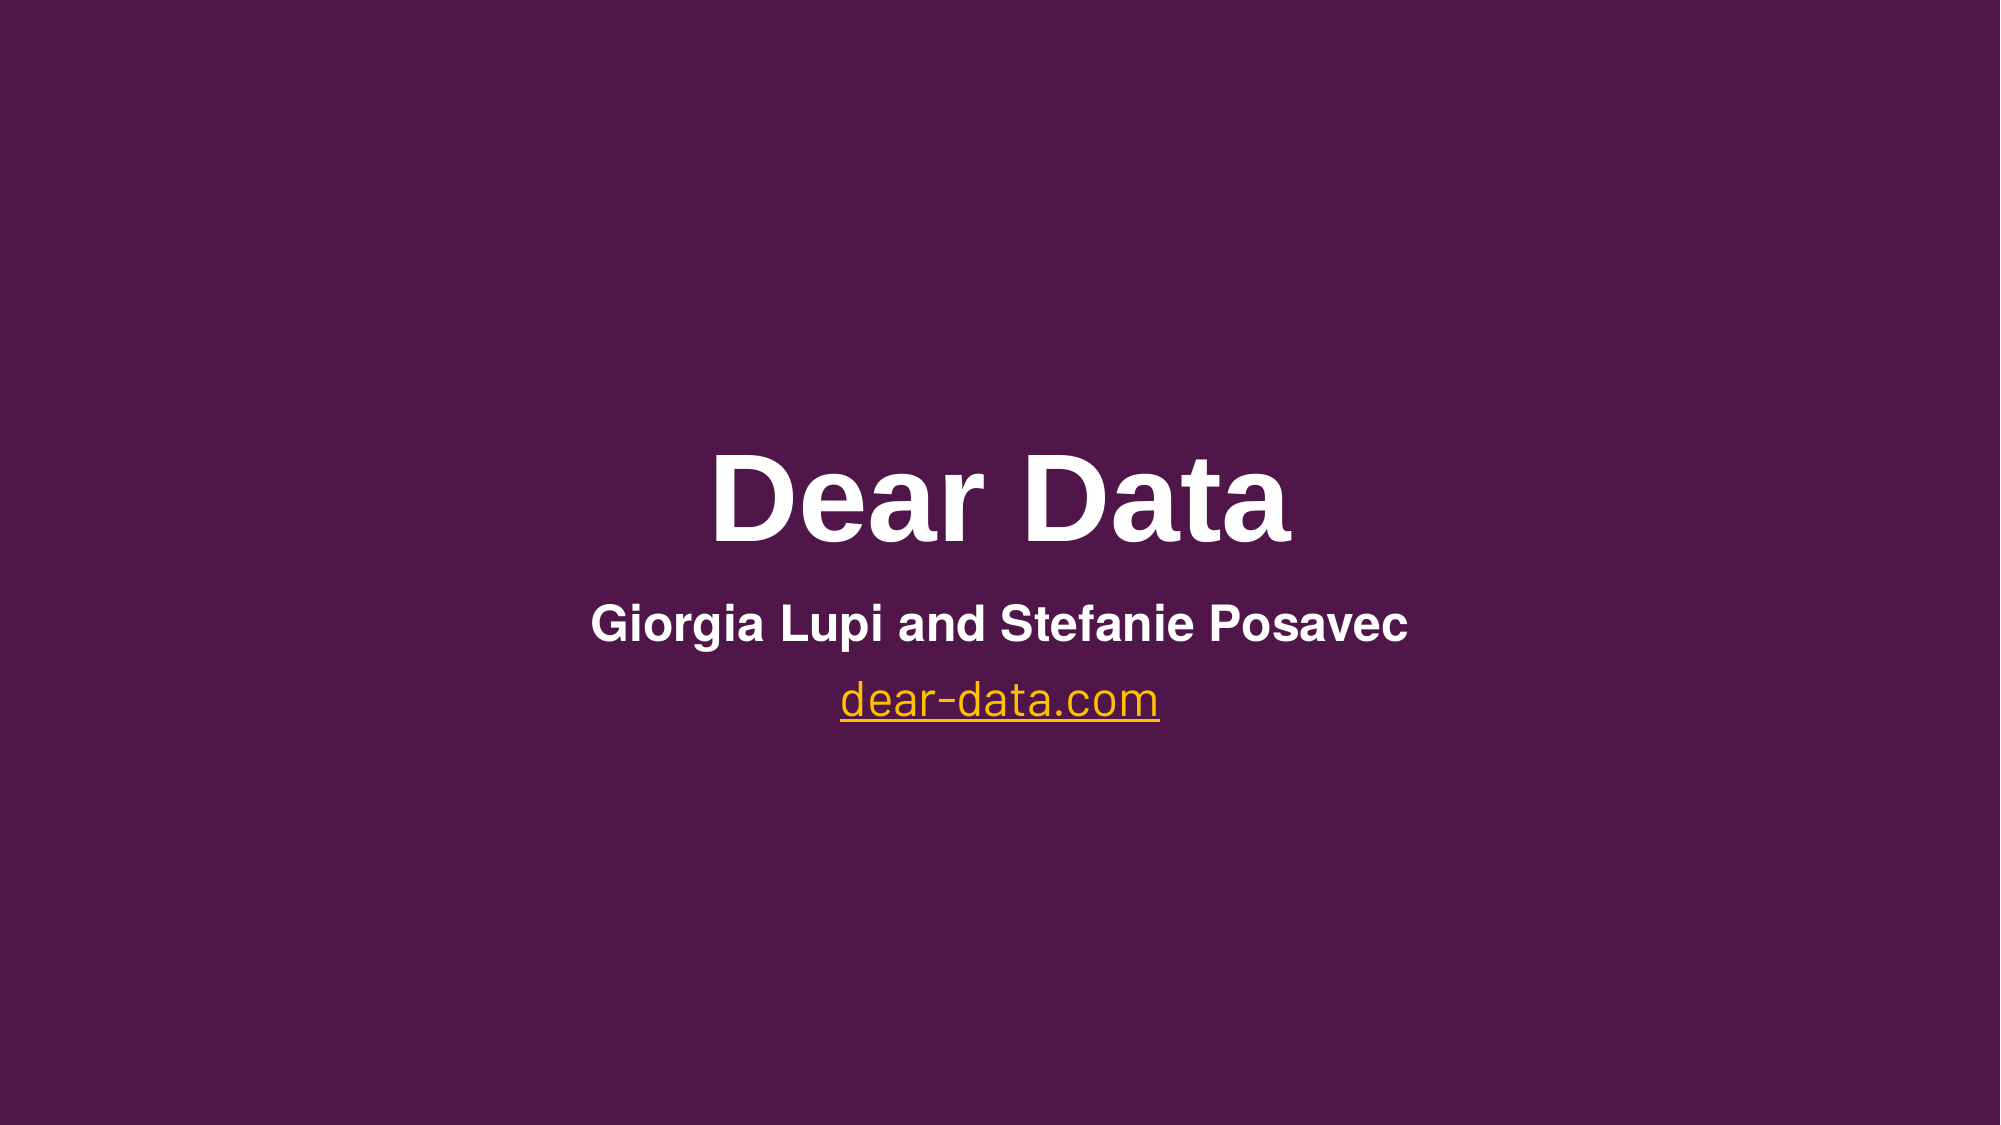

# Dear Data
Giorgia Lupi and Stefanie Posavec
dear-data.com